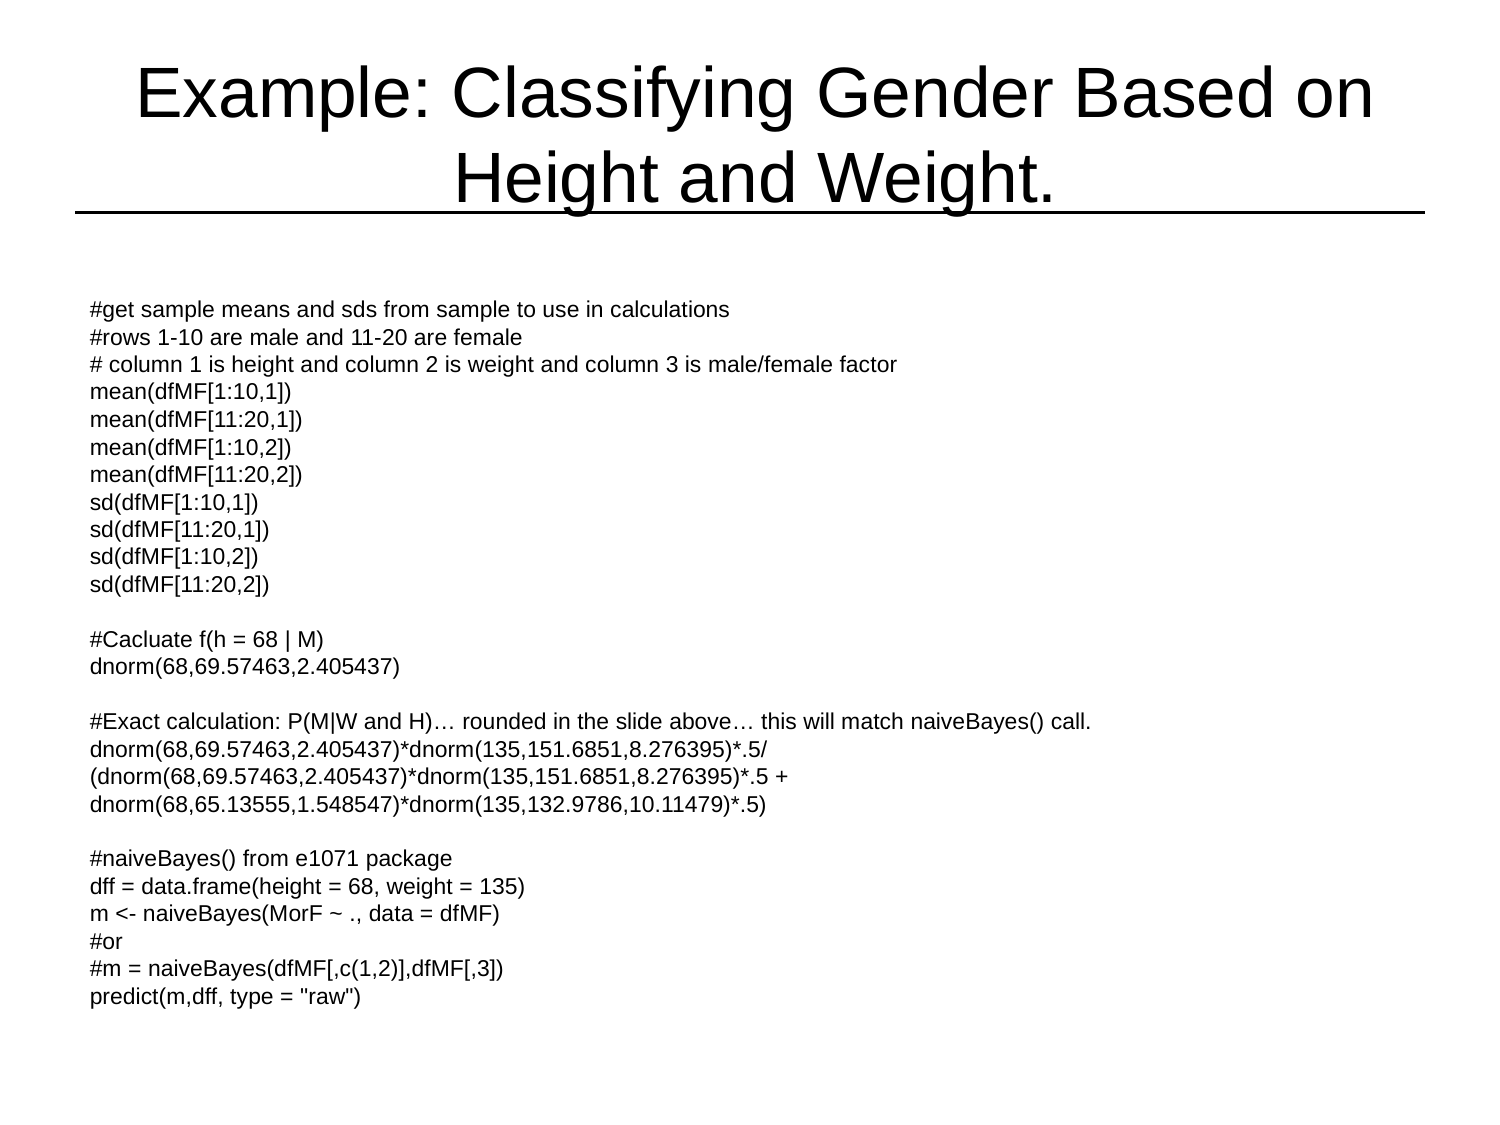

# Example: Classifying Gender Based on Height and Weight.
#get sample means and sds from sample to use in calculations
#rows 1-10 are male and 11-20 are female
# column 1 is height and column 2 is weight and column 3 is male/female factor
mean(dfMF[1:10,1])
mean(dfMF[11:20,1])
mean(dfMF[1:10,2])
mean(dfMF[11:20,2])
sd(dfMF[1:10,1])
sd(dfMF[11:20,1])
sd(dfMF[1:10,2])
sd(dfMF[11:20,2])

#Cacluate f(h = 68 | M)
dnorm(68,69.57463,2.405437)

#Exact calculation: P(M|W and H)… rounded in the slide above… this will match naiveBayes() call.
dnorm(68,69.57463,2.405437)*dnorm(135,151.6851,8.276395)*.5/(dnorm(68,69.57463,2.405437)*dnorm(135,151.6851,8.276395)*.5 + dnorm(68,65.13555,1.548547)*dnorm(135,132.9786,10.11479)*.5)

#naiveBayes() from e1071 package
dff = data.frame(height = 68, weight = 135)
m <- naiveBayes(MorF ~ ., data = dfMF)
#or
#m = naiveBayes(dfMF[,c(1,2)],dfMF[,3])
predict(m,dff, type = "raw")